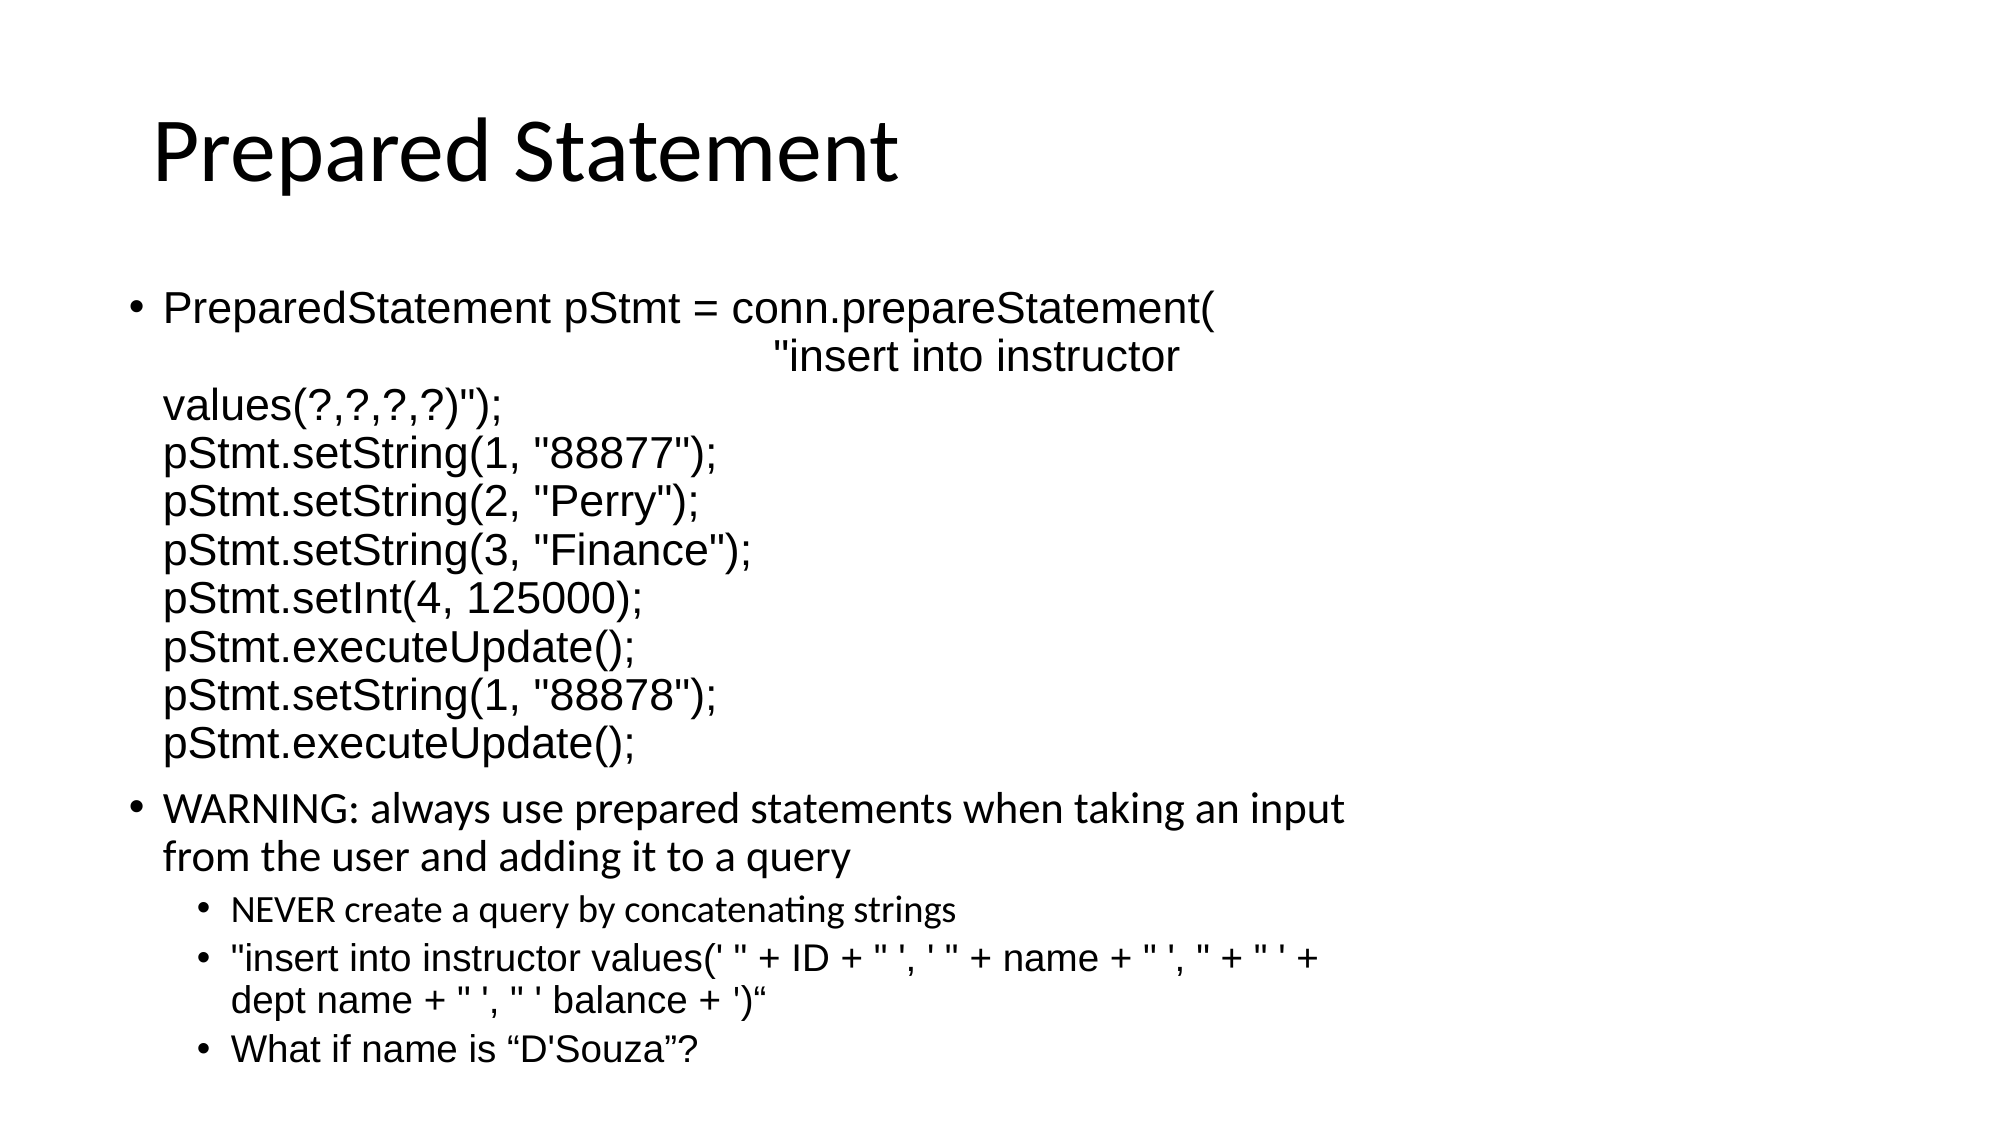

# Prepared Statement
PreparedStatement pStmt = conn.prepareStatement(
                                                 "insert into instructor values(?,?,?,?)");
pStmt.setString(1, "88877");
pStmt.setString(2, "Perry");
pStmt.setString(3, "Finance");
pStmt.setInt(4, 125000);
pStmt.executeUpdate();
pStmt.setString(1, "88878");
pStmt.executeUpdate();
WARNING: always use prepared statements when taking an input from the user and adding it to a query
NEVER create a query by concatenating strings
"insert into instructor values(' " + ID + " ', ' " + name + " ', " + " ' + dept name + " ', " ' balance + ')“
What if name is “D'Souza”?